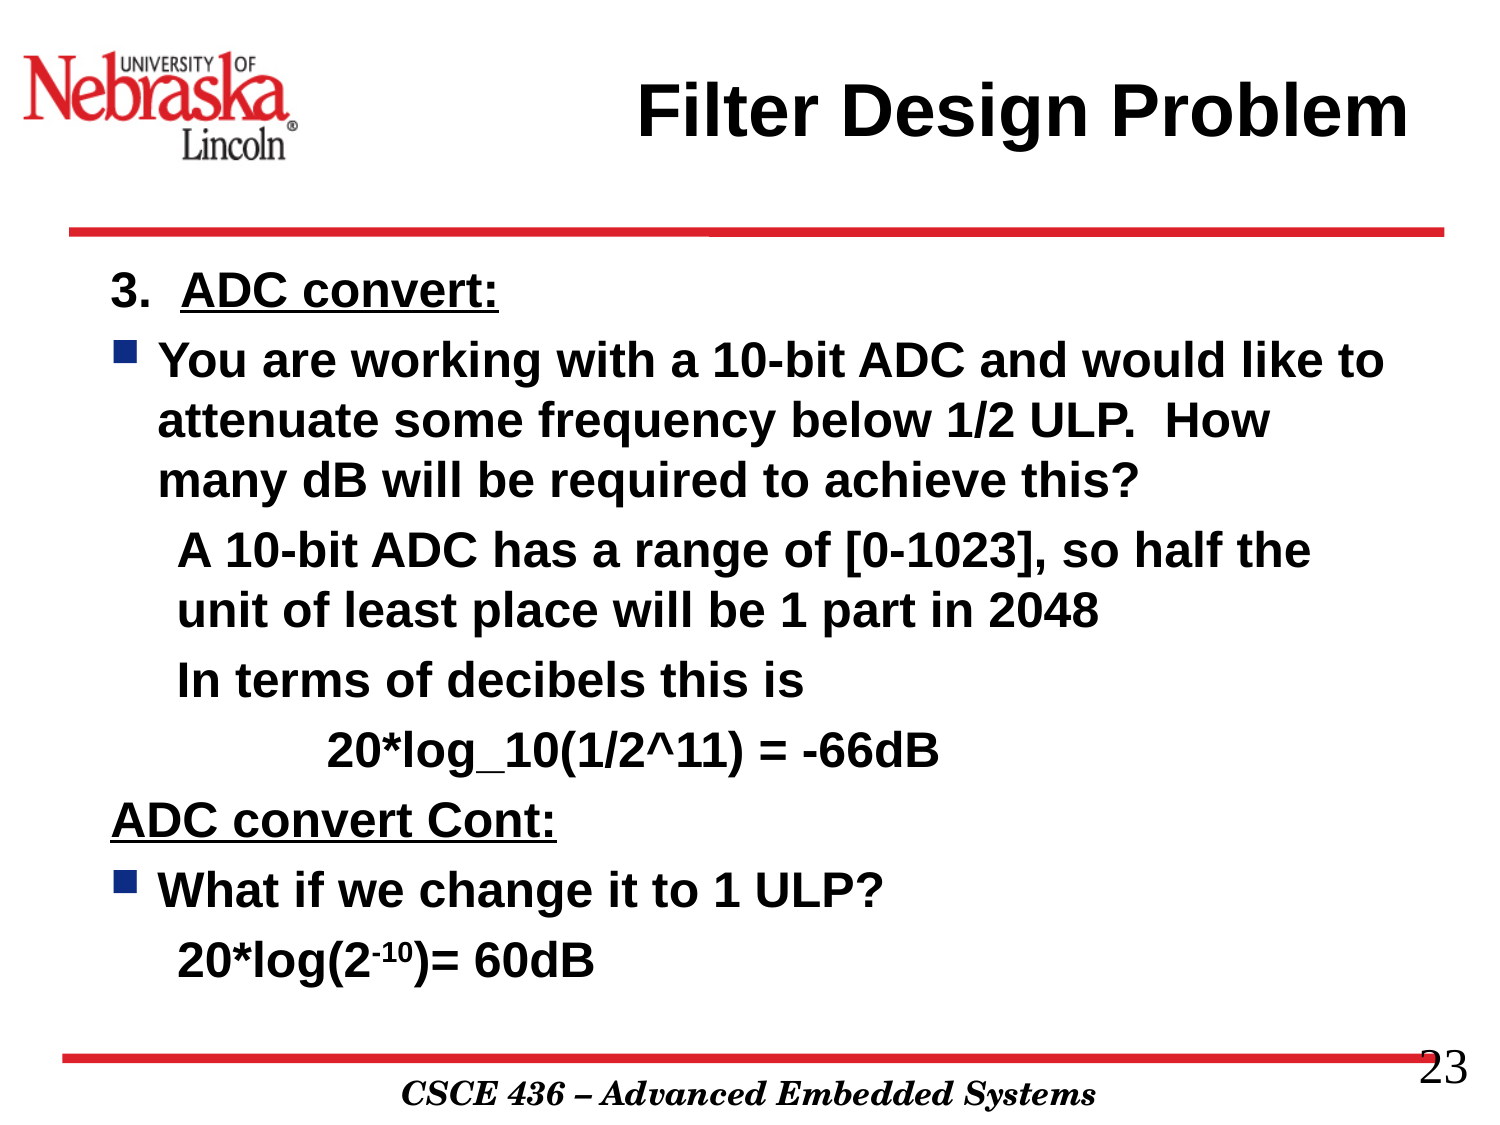

# Filter Design Problem
3.  ADC convert:
You are working with a 10-bit ADC and would like to attenuate some frequency below 1/2 ULP.  How many dB will be required to achieve this?
A 10-bit ADC has a range of [0-1023], so half the unit of least place will be 1 part in 2048
In terms of decibels this is
	20*log_10(1/2^11) = -66dB
ADC convert Cont:
What if we change it to 1 ULP?
20*log(2-10)= 60dB

23